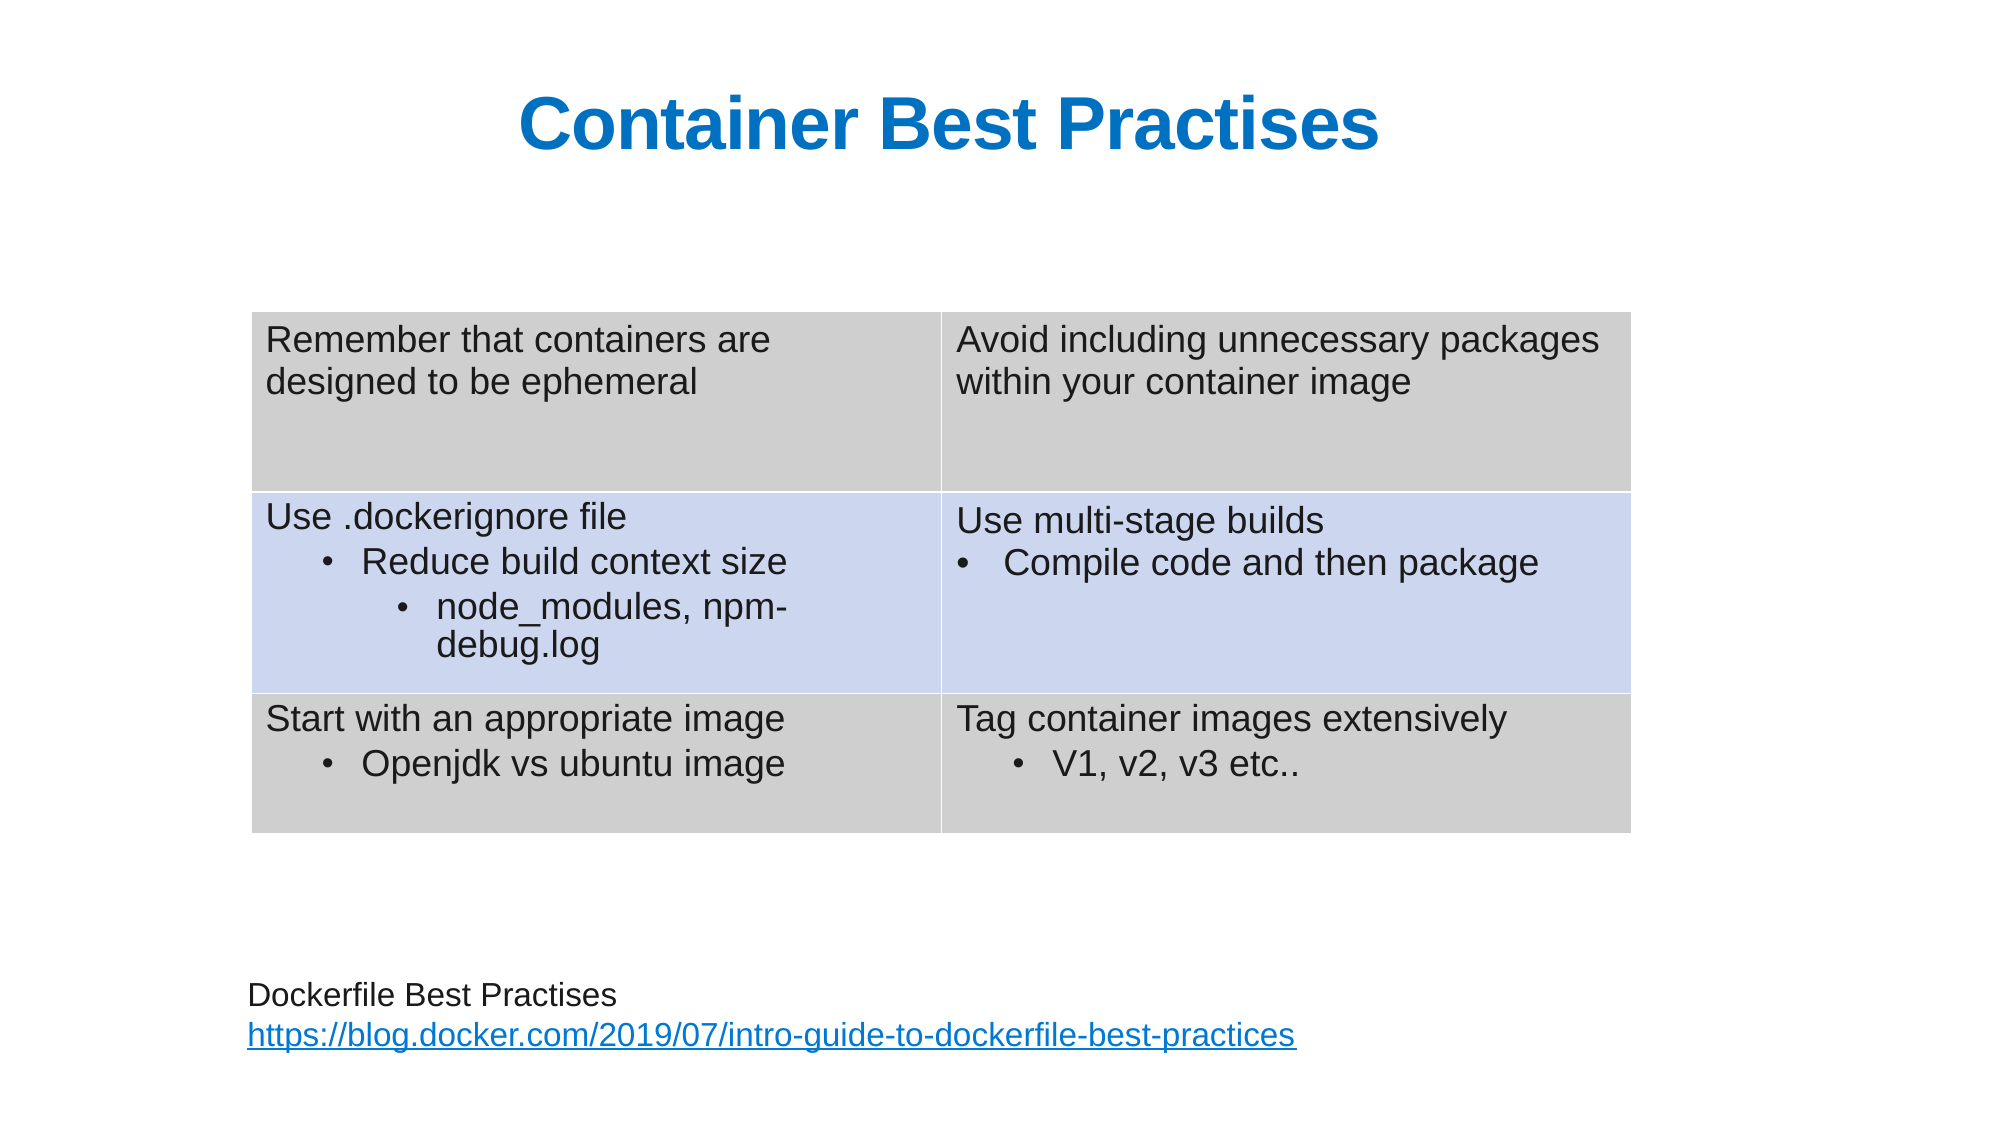

Container Best Practises

| Remember that containers are designed to be ephemeral | Avoid including unnecessary packages within your container image |
| --- | --- |
| Use .dockerignore file Reduce build context size node\_modules, npm-debug.log | Use multi-stage builds Compile code and then package |
| Start with an appropriate image Openjdk vs ubuntu image | Tag container images extensively V1, v2, v3 etc.. |
Dockerfile Best Practises https://blog.docker.com/2019/07/intro-guide-to-dockerfile-best-practices